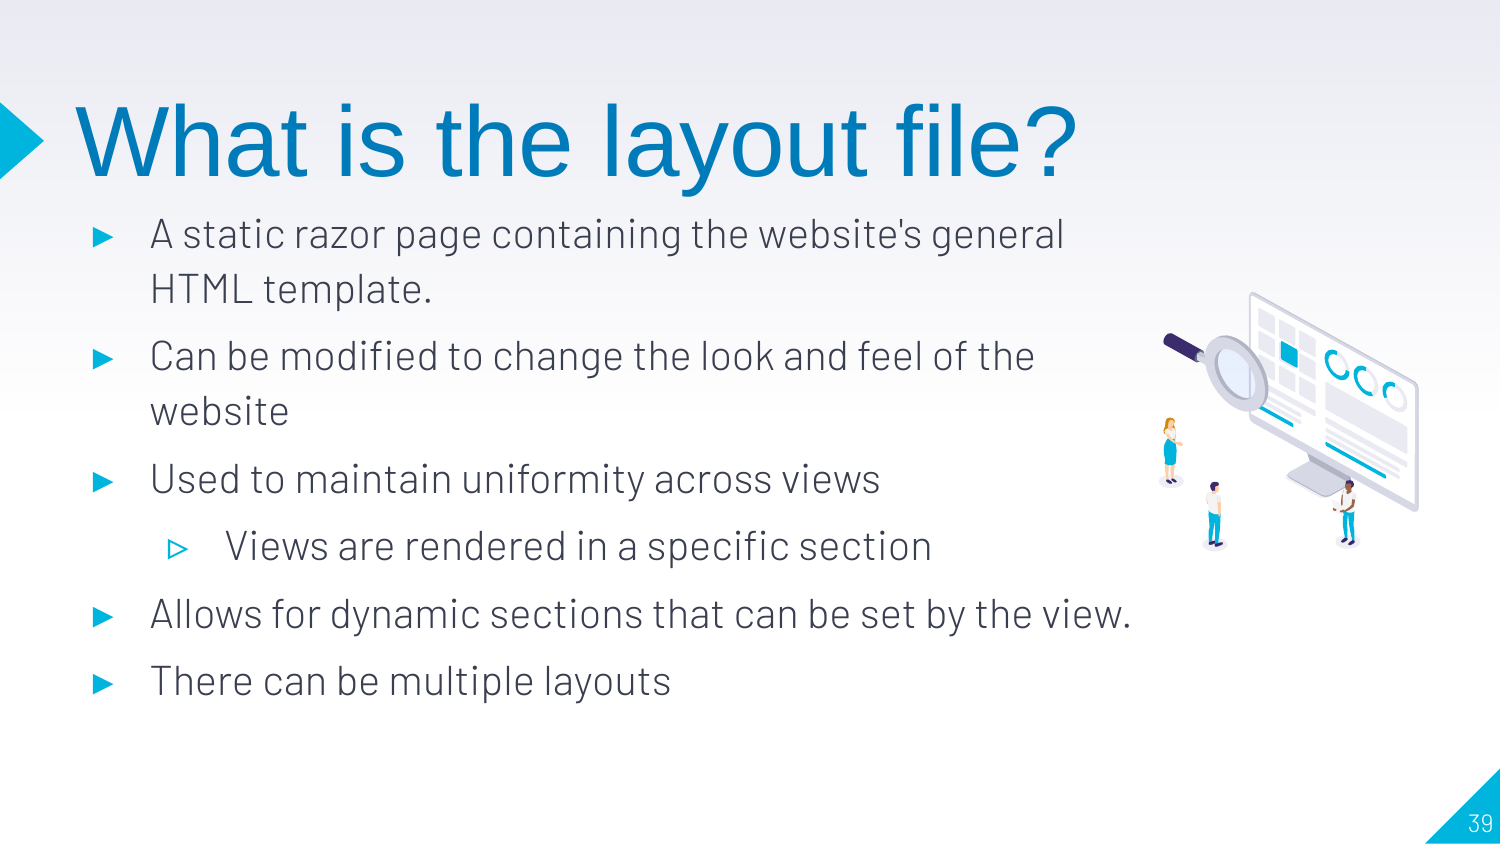

# What is the layout file?
A static razor page containing the website's general HTML template.
Can be modified to change the look and feel of the website
Used to maintain uniformity across views
Views are rendered in a specific section
Allows for dynamic sections that can be set by the view.
There can be multiple layouts

39